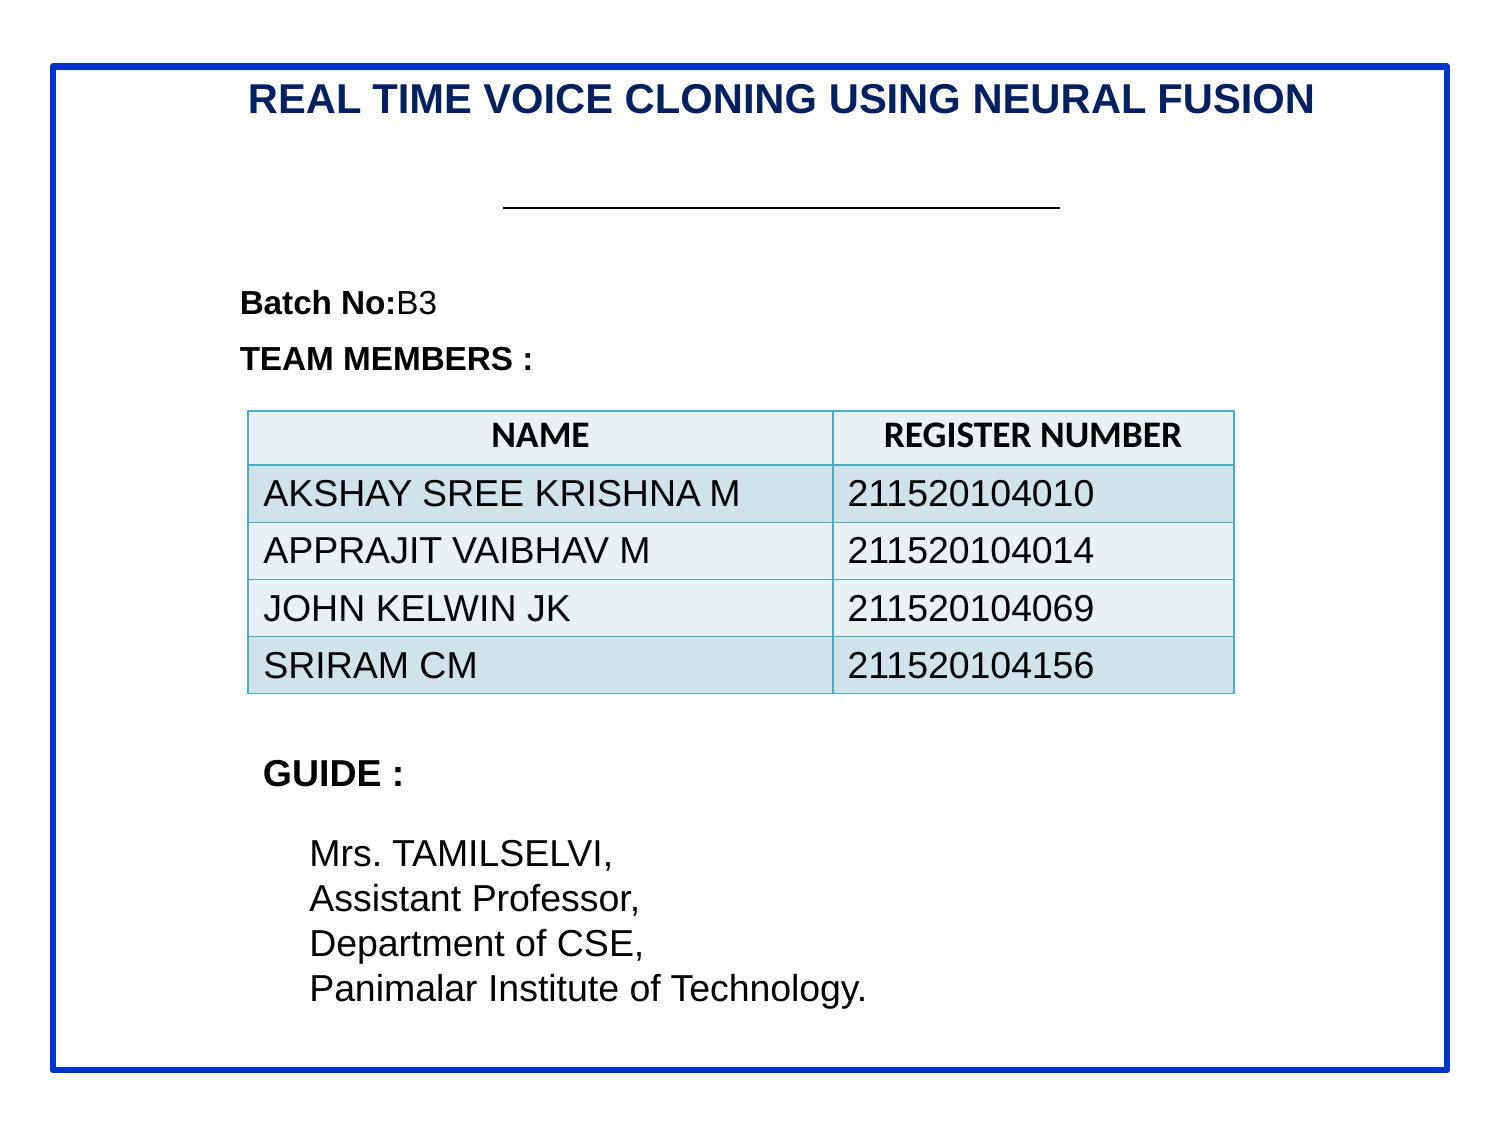

REAL TIME VOICE CLONING USING NEURAL FUSION
Batch No:B3
TEAM MEMBERS :
| NAME | REGISTER NUMBER |
| --- | --- |
| AKSHAY SREE KRISHNA M | 211520104010 |
| APPRAJIT VAIBHAV M | 211520104014 |
| JOHN KELWIN JK | 211520104069 |
| SRIRAM CM | 211520104156 |

GUIDE :

Mrs. TAMILSELVI,
Assistant Professor,
Department of CSE,
Panimalar Institute of Technology.